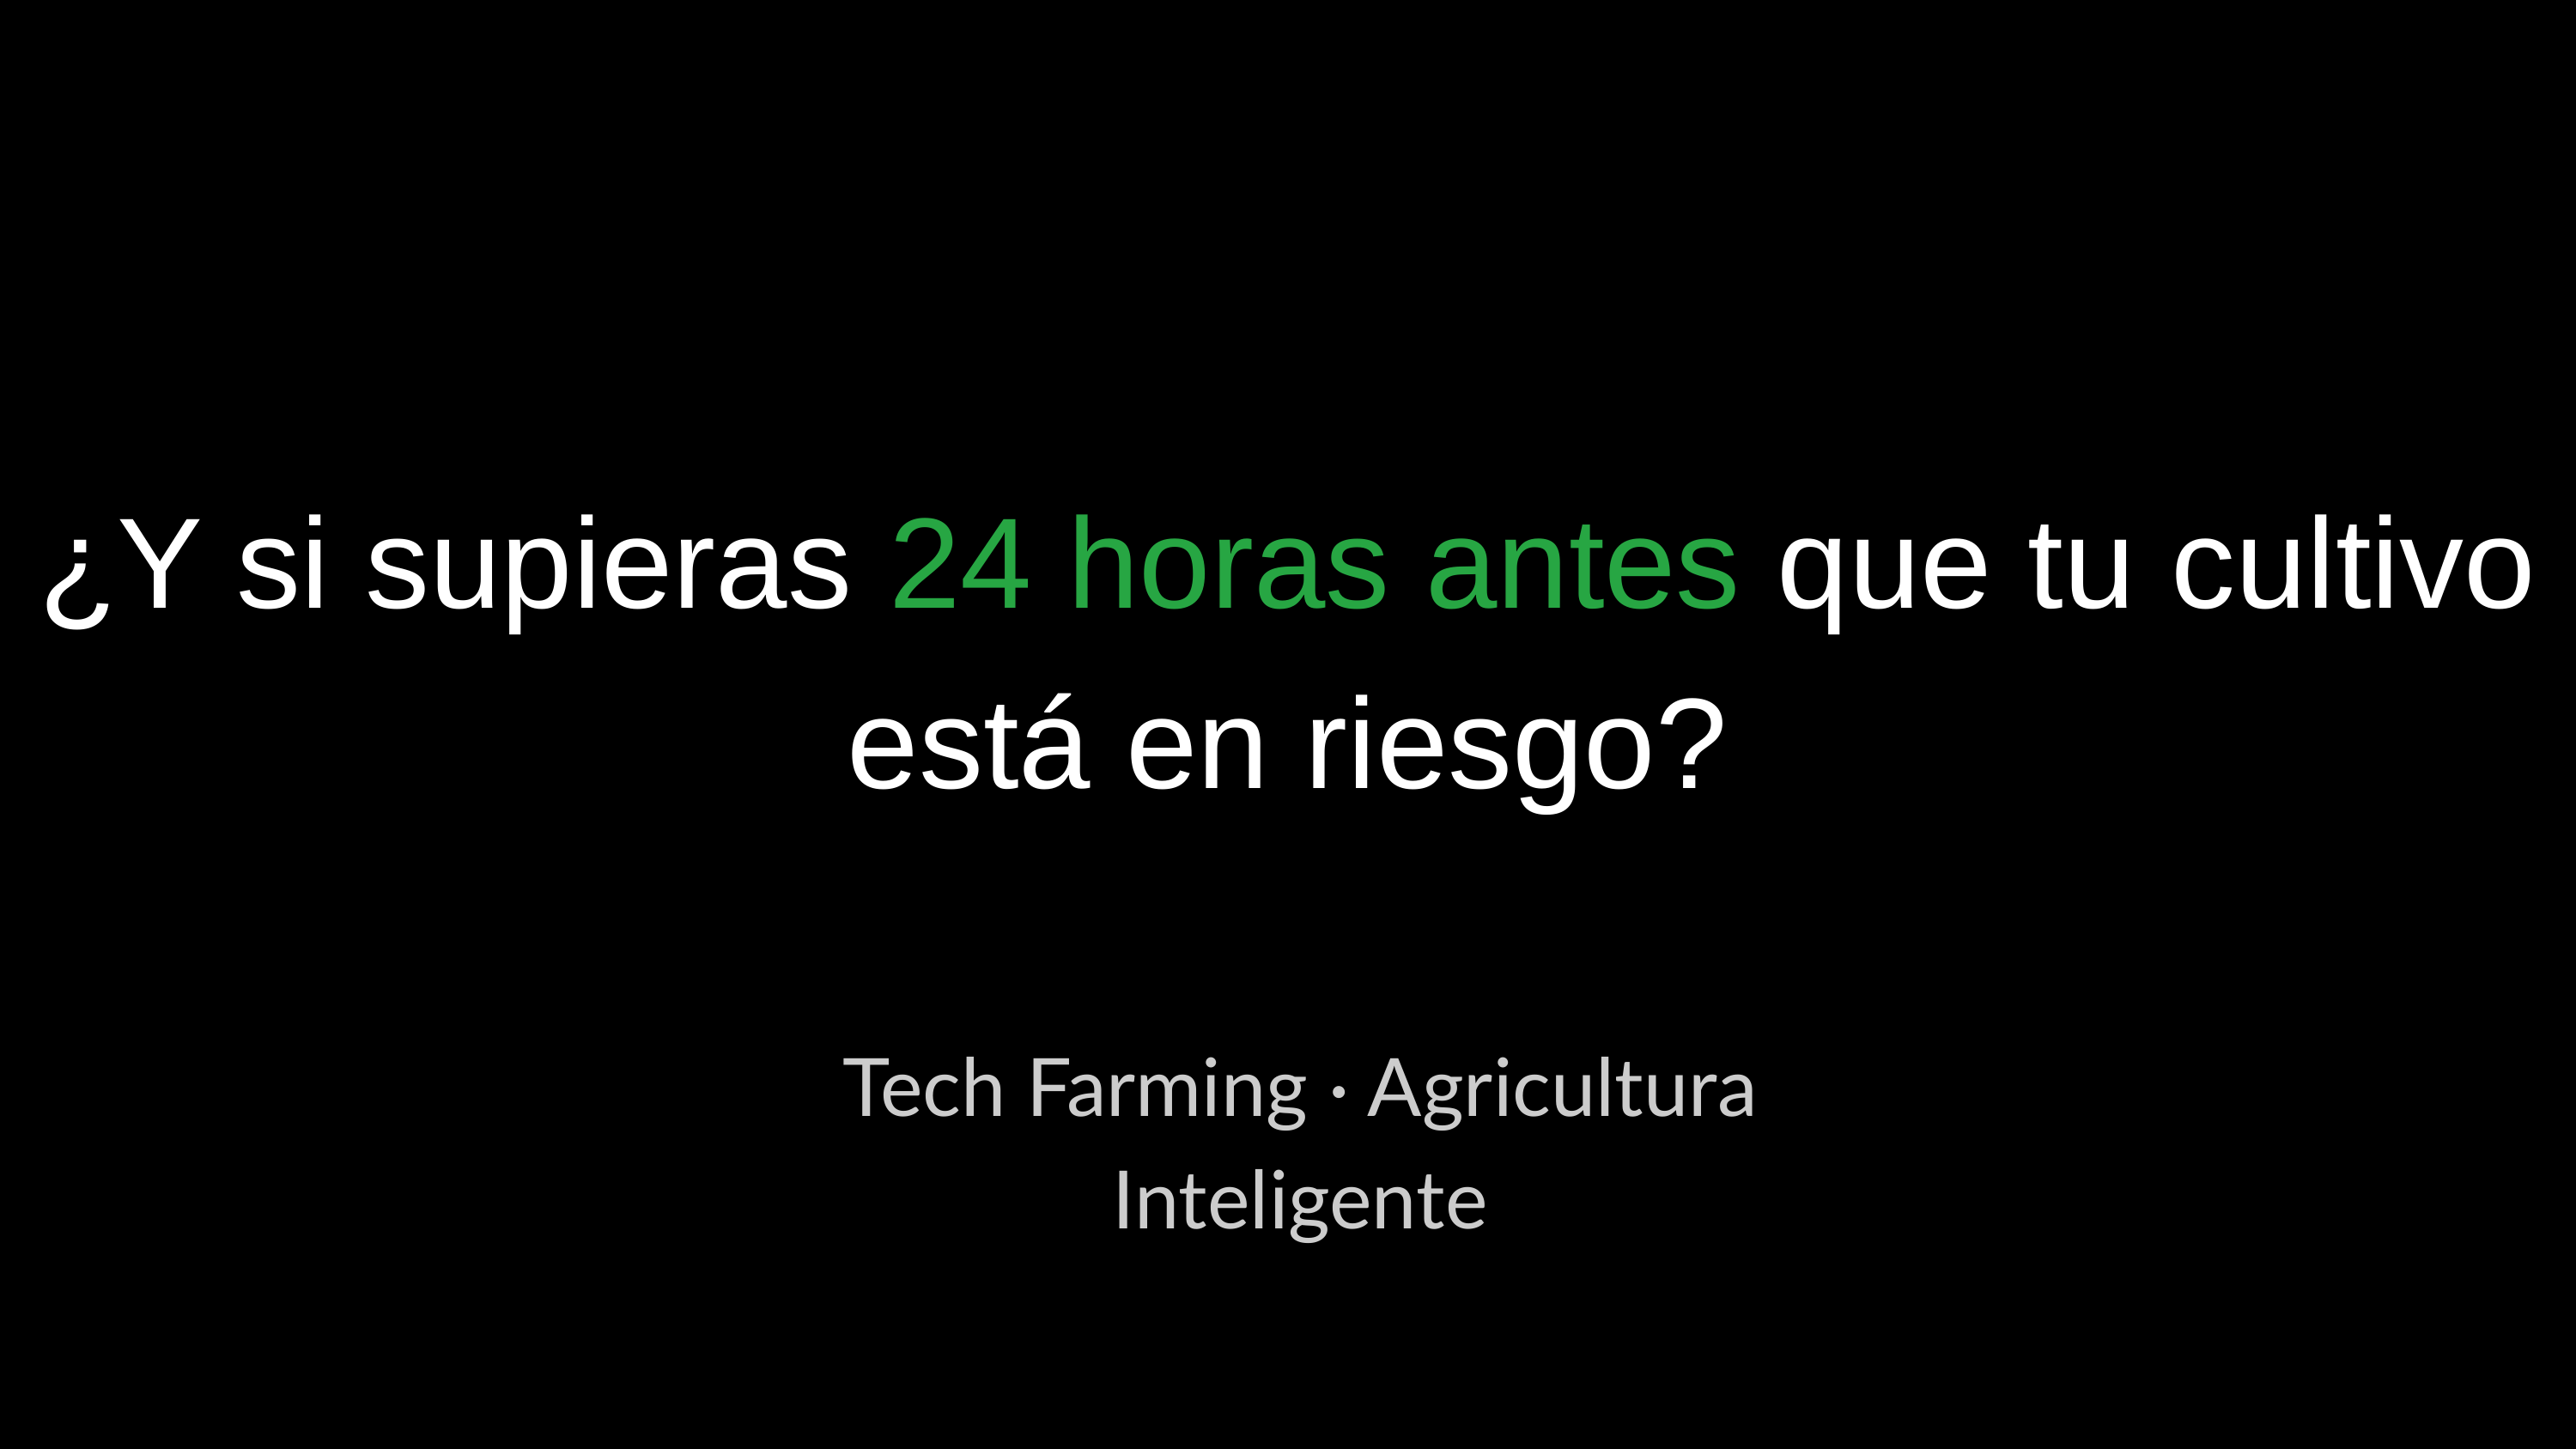

¿Y si supieras 24 horas antes que tu cultivo está en riesgo?
Tech Farming · Agricultura Inteligente